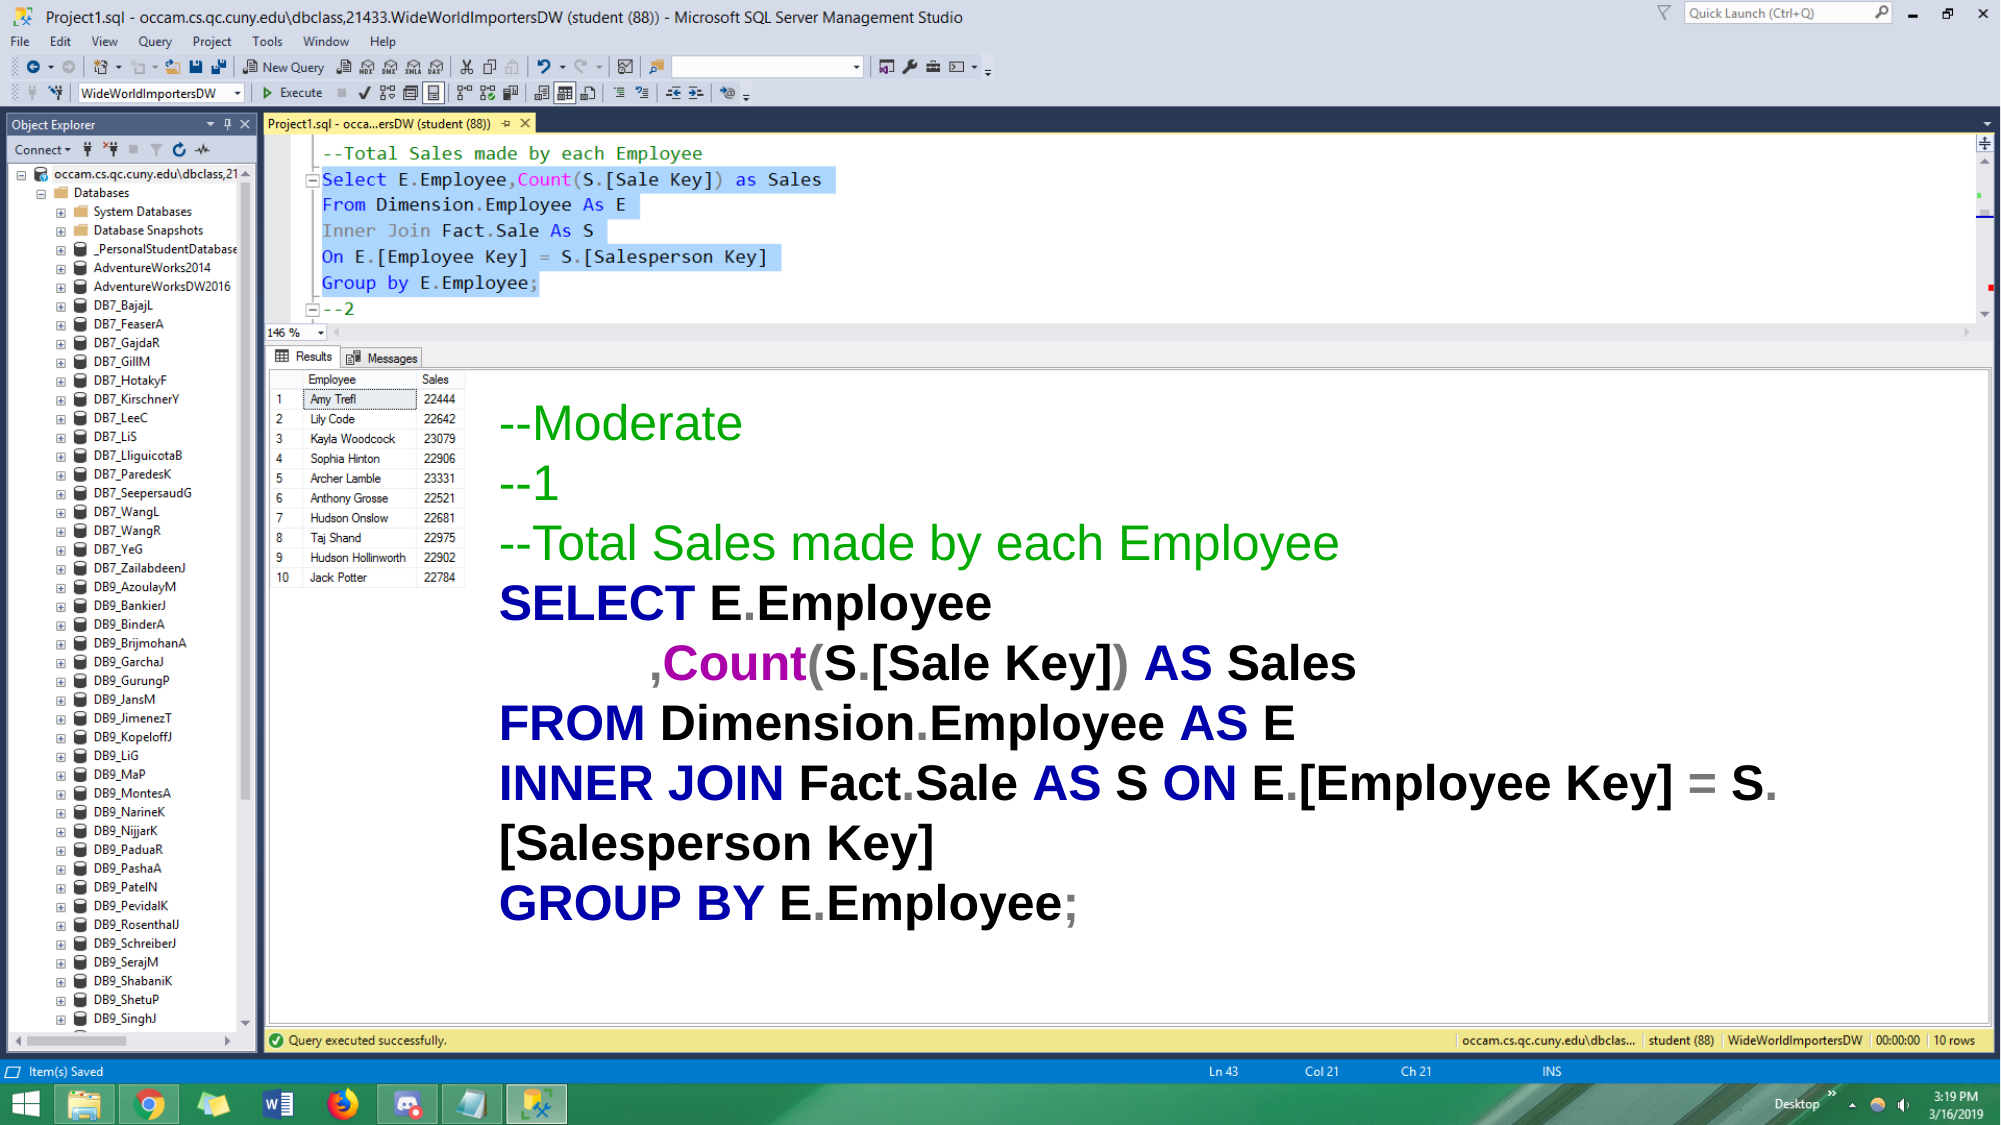

# --Moderate
--1
--Total Sales made by each Employee
SELECT E.Employee
	,Count(S.[Sale Key]) AS Sales
FROM Dimension.Employee AS E
INNER JOIN Fact.Sale AS S ON E.[Employee Key] = S.[Salesperson Key]
GROUP BY E.Employee;